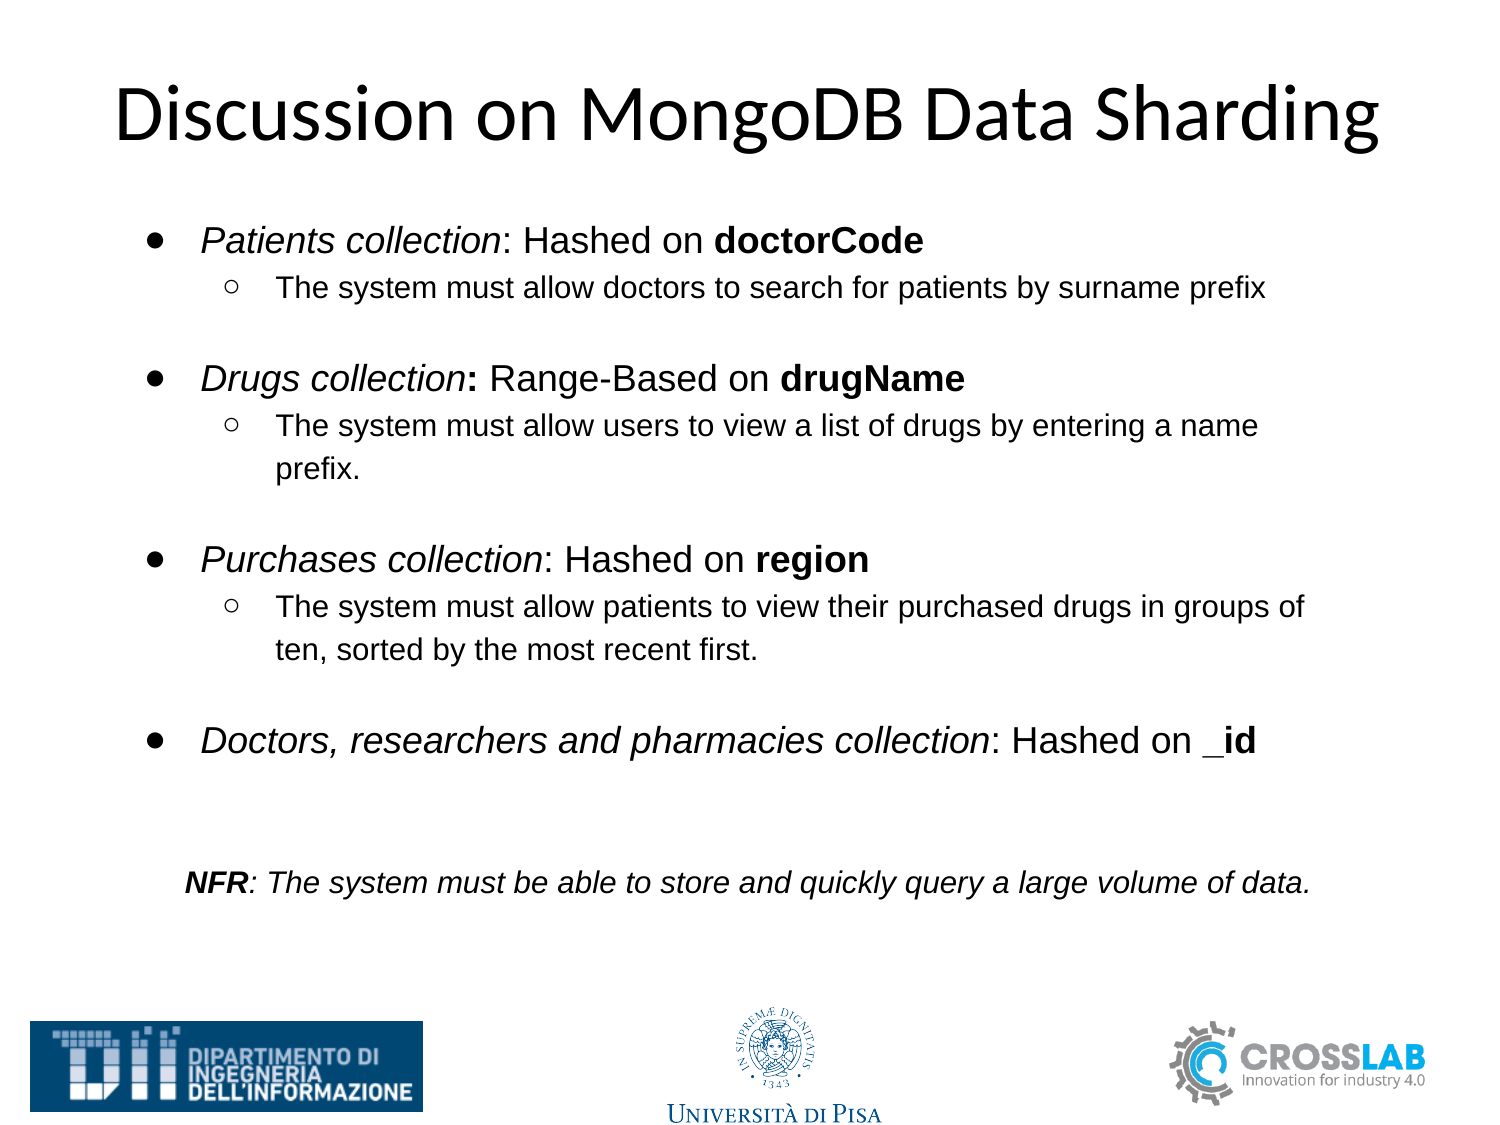

# Discussion on MongoDB Data Sharding
Patients collection: Hashed on doctorCode
The system must allow doctors to search for patients by surname prefix

Drugs collection: Range-Based on drugName
The system must allow users to view a list of drugs by entering a name prefix.

Purchases collection: Hashed on region
The system must allow patients to view their purchased drugs in groups of ten, sorted by the most recent first.

Doctors, researchers and pharmacies collection: Hashed on _id
NFR: The system must be able to store and quickly query a large volume of data.